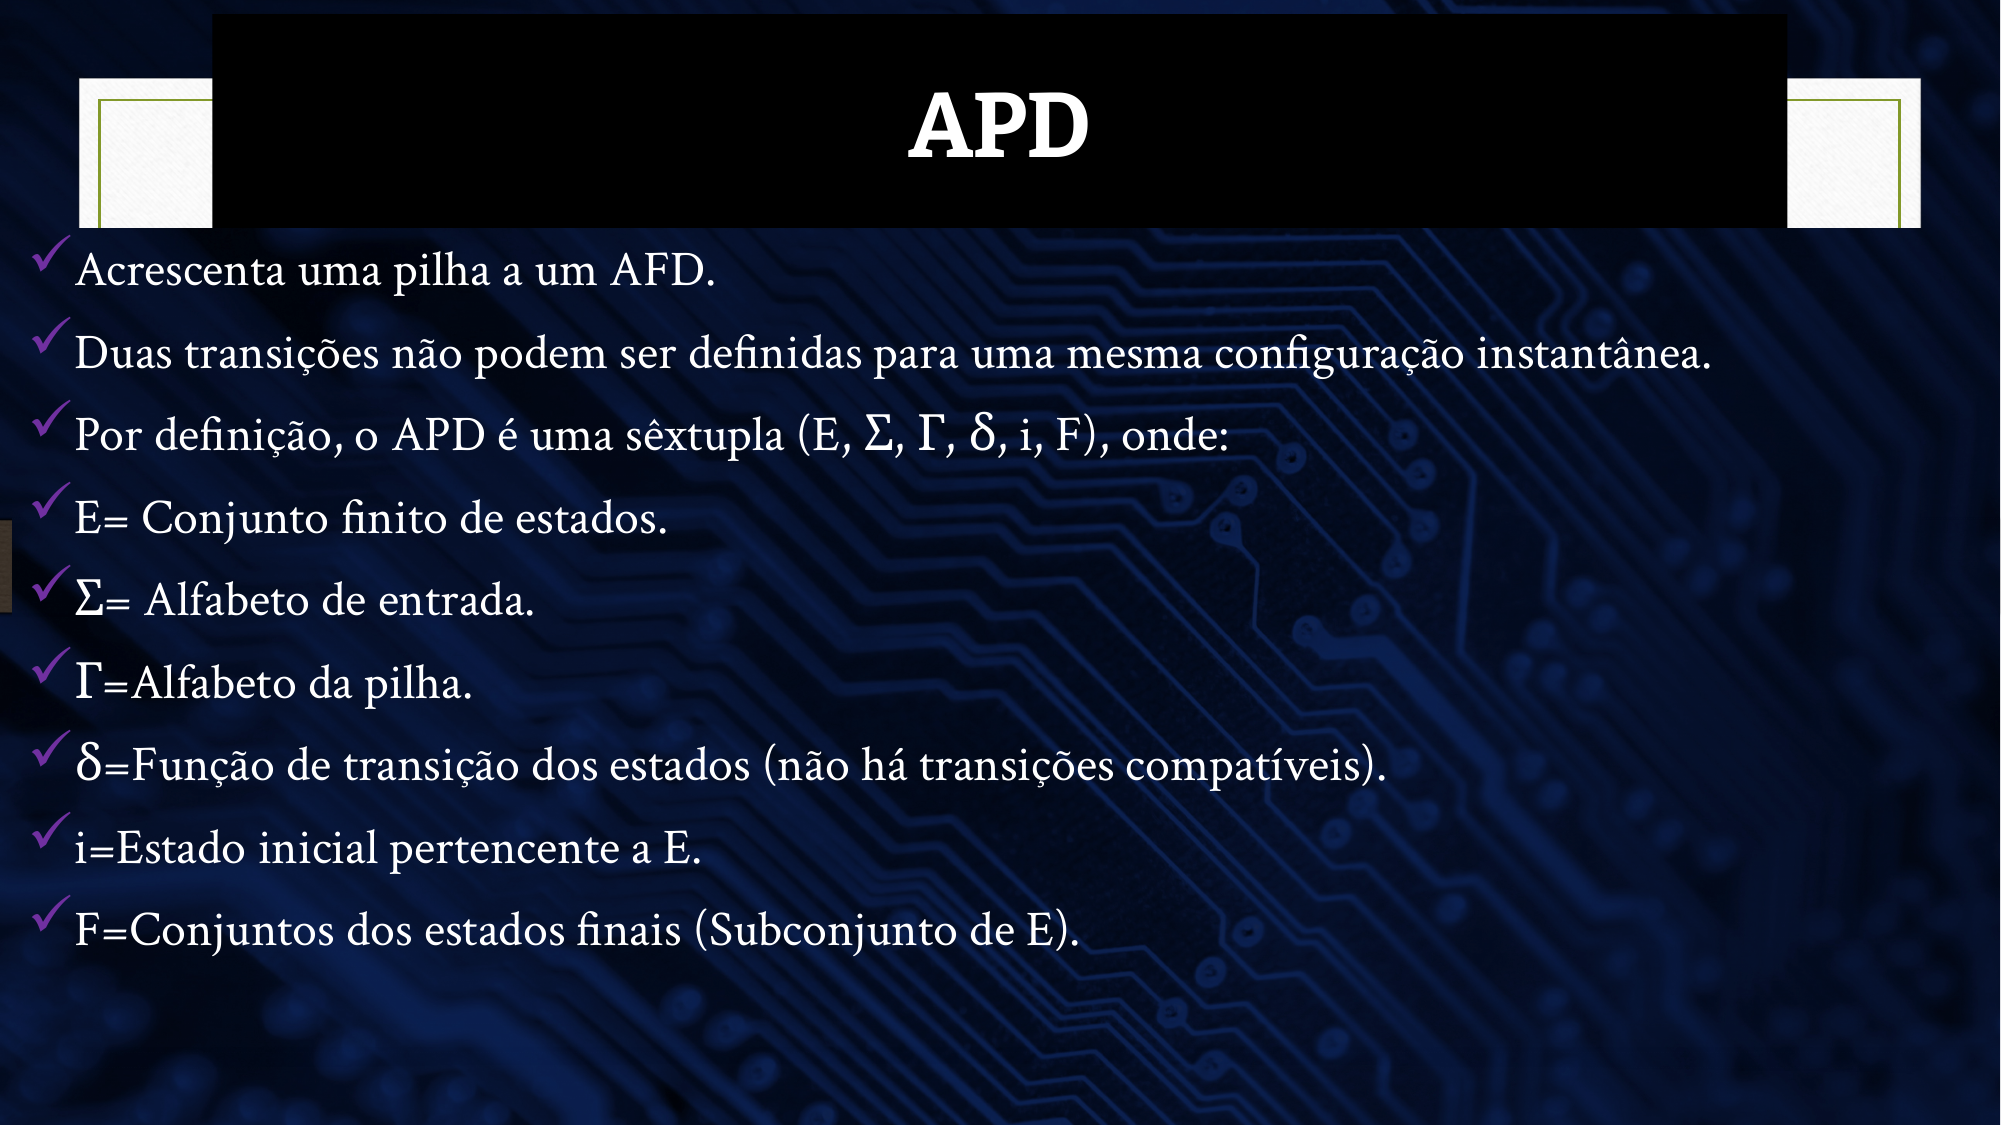

# APD
Acrescenta uma pilha a um AFD.
Duas transições não podem ser definidas para uma mesma configuração instantânea.
Por definição, o APD é uma sêxtupla (E, Σ, Γ, δ, i, F), onde:
E= Conjunto finito de estados.
Σ= Alfabeto de entrada.
Γ=Alfabeto da pilha.
δ=Função de transição dos estados (não há transições compatíveis).
i=Estado inicial pertencente a E.
F=Conjuntos dos estados finais (Subconjunto de E).